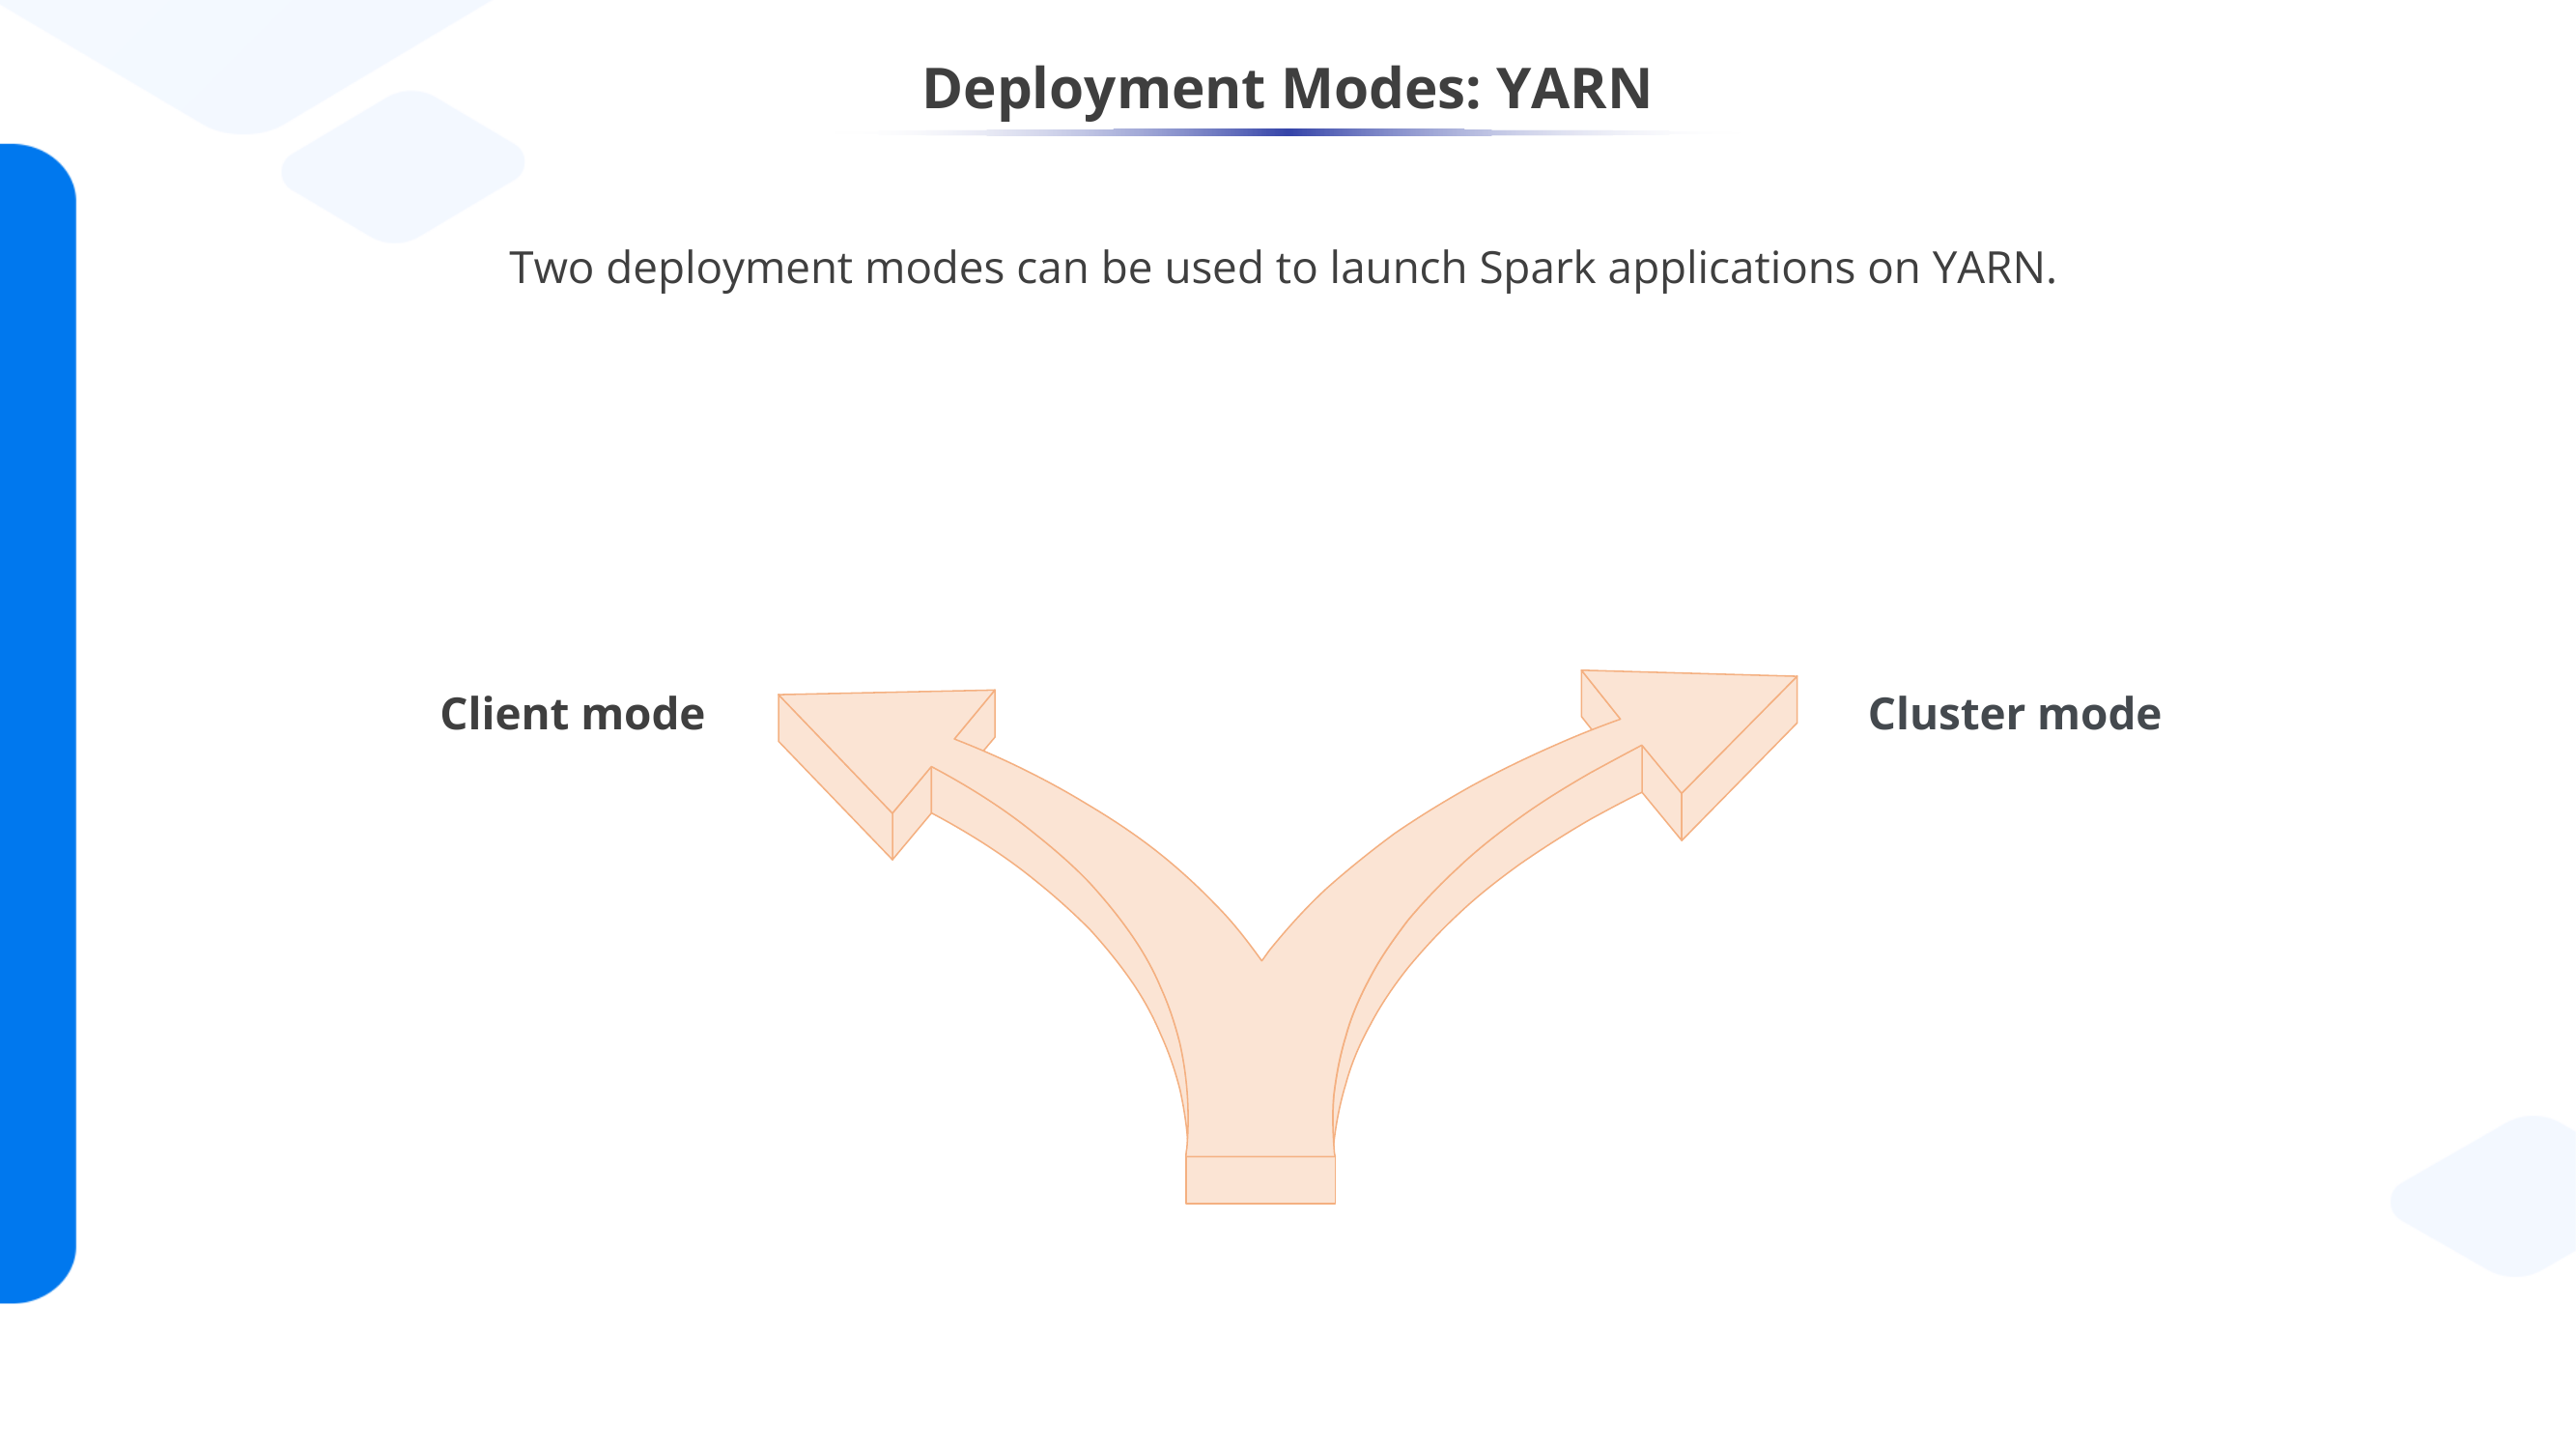

# Deployment Modes: YARN

Two deployment modes can be used to launch Spark applications on YARN.

Client mode
Cluster mode